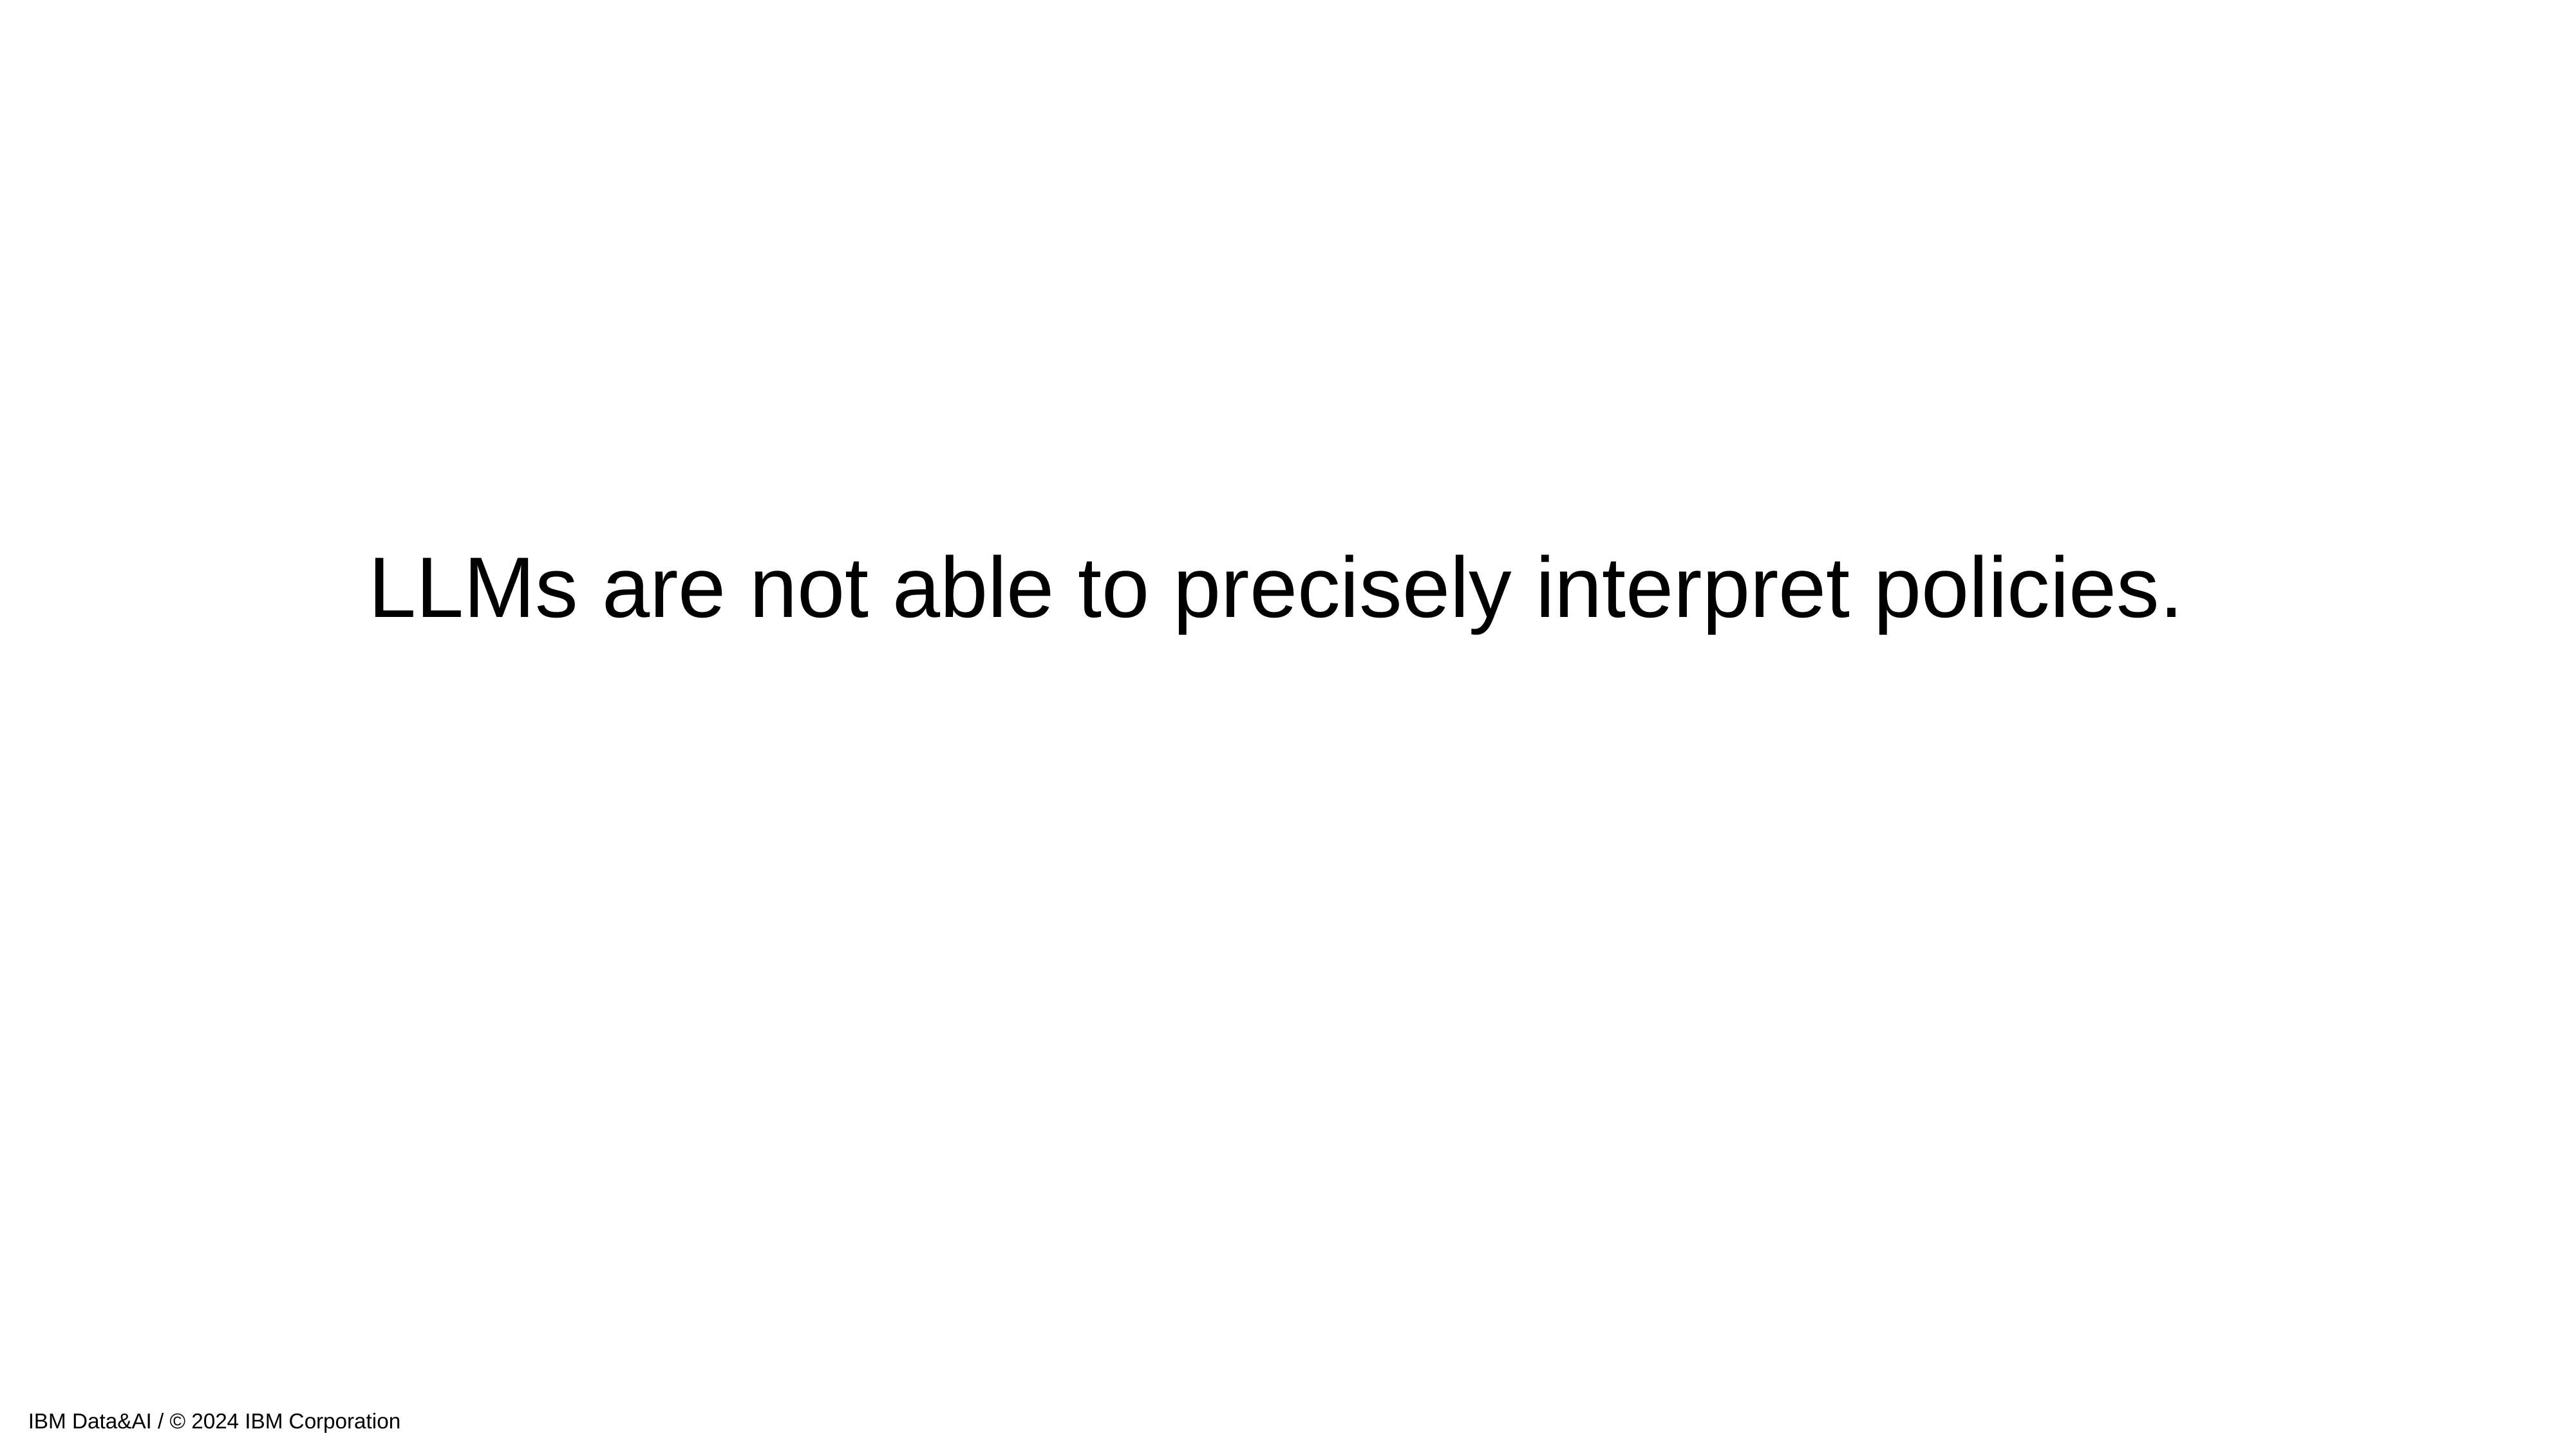

LLMs are not able to precisely interpret policies.

IBM Data&AI / © 2024 IBM Corporation